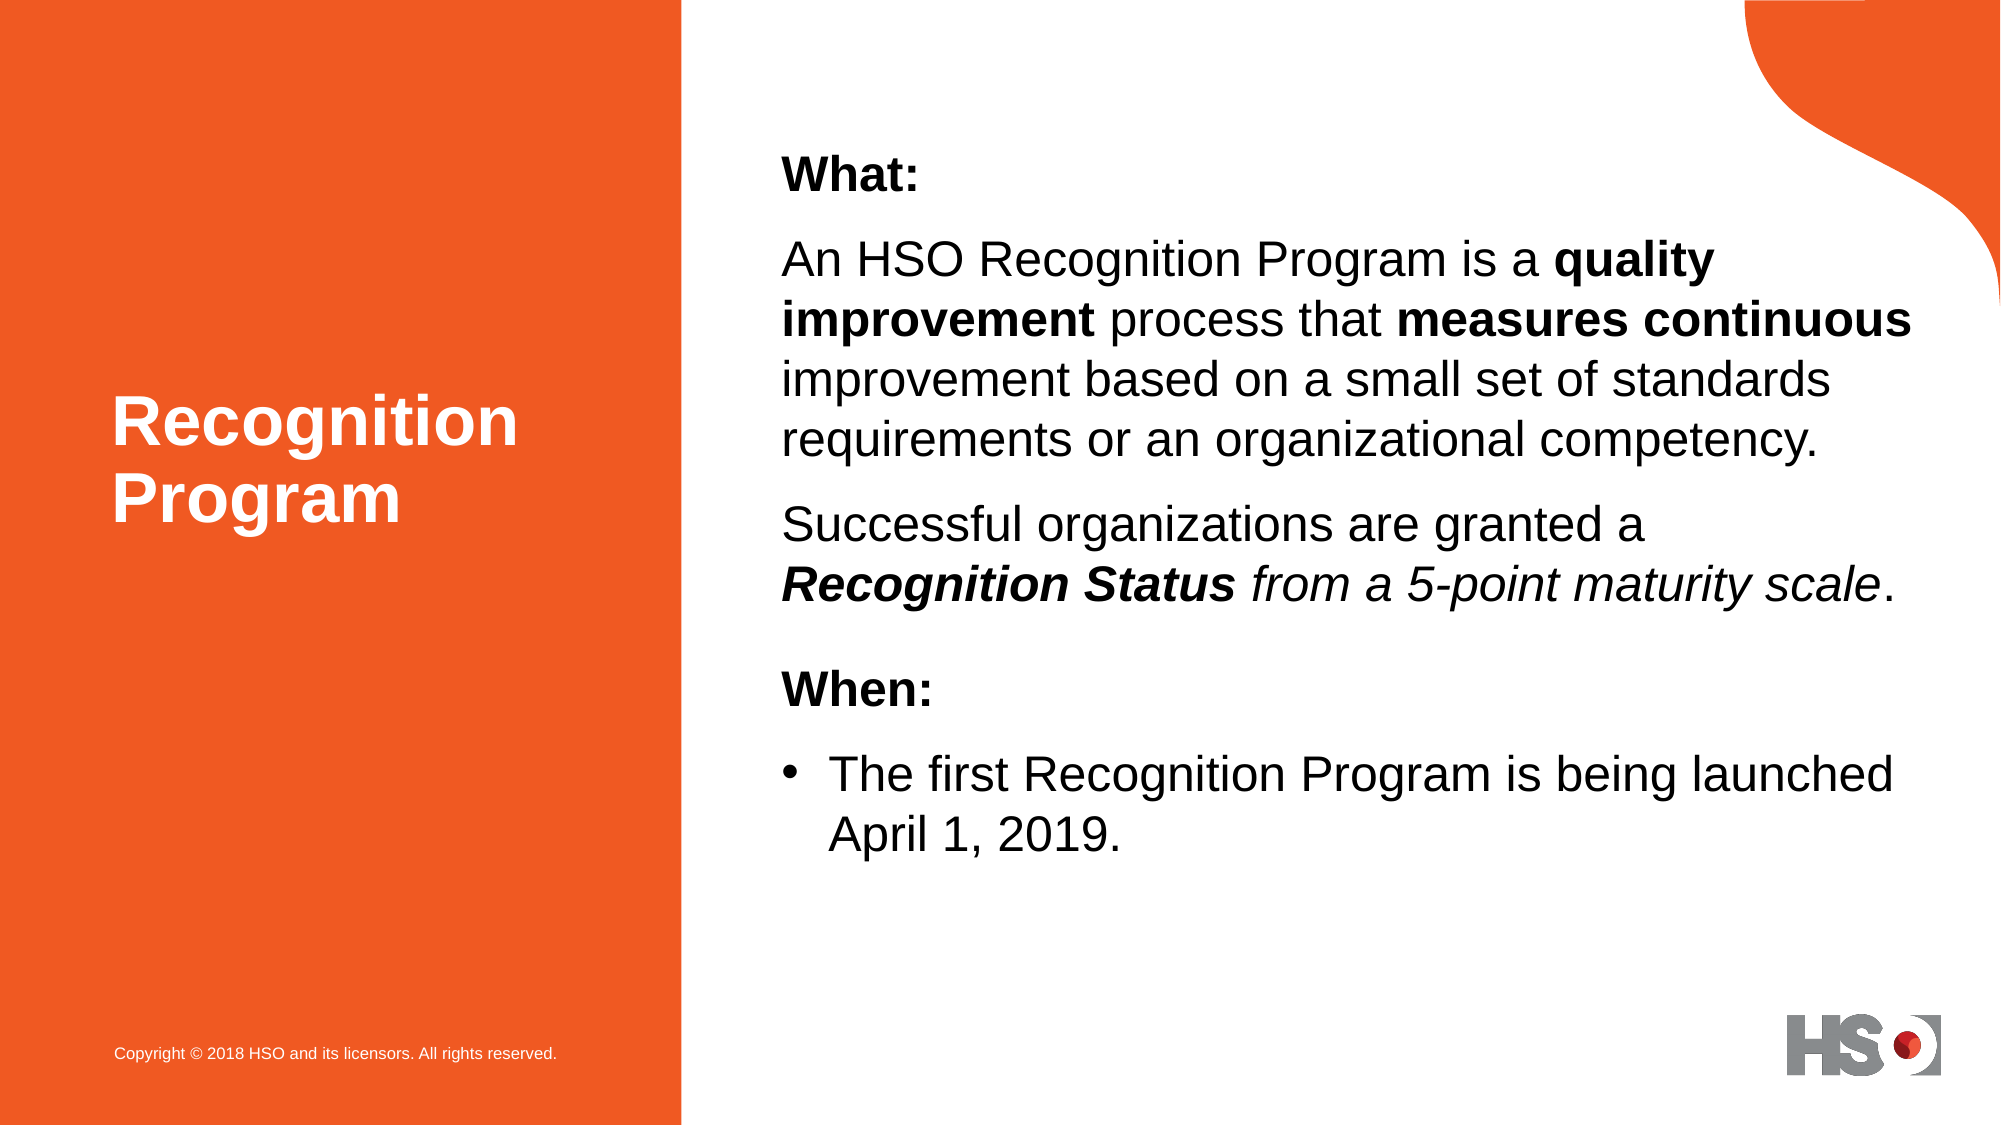

What:
An HSO Recognition Program is a quality improvement process that measures continuous improvement based on a small set of standards requirements or an organizational competency.
Successful organizations are granted a Recognition Status from a 5-point maturity scale.

When:
The first Recognition Program is being launched April 1, 2019.

# Recognition Program